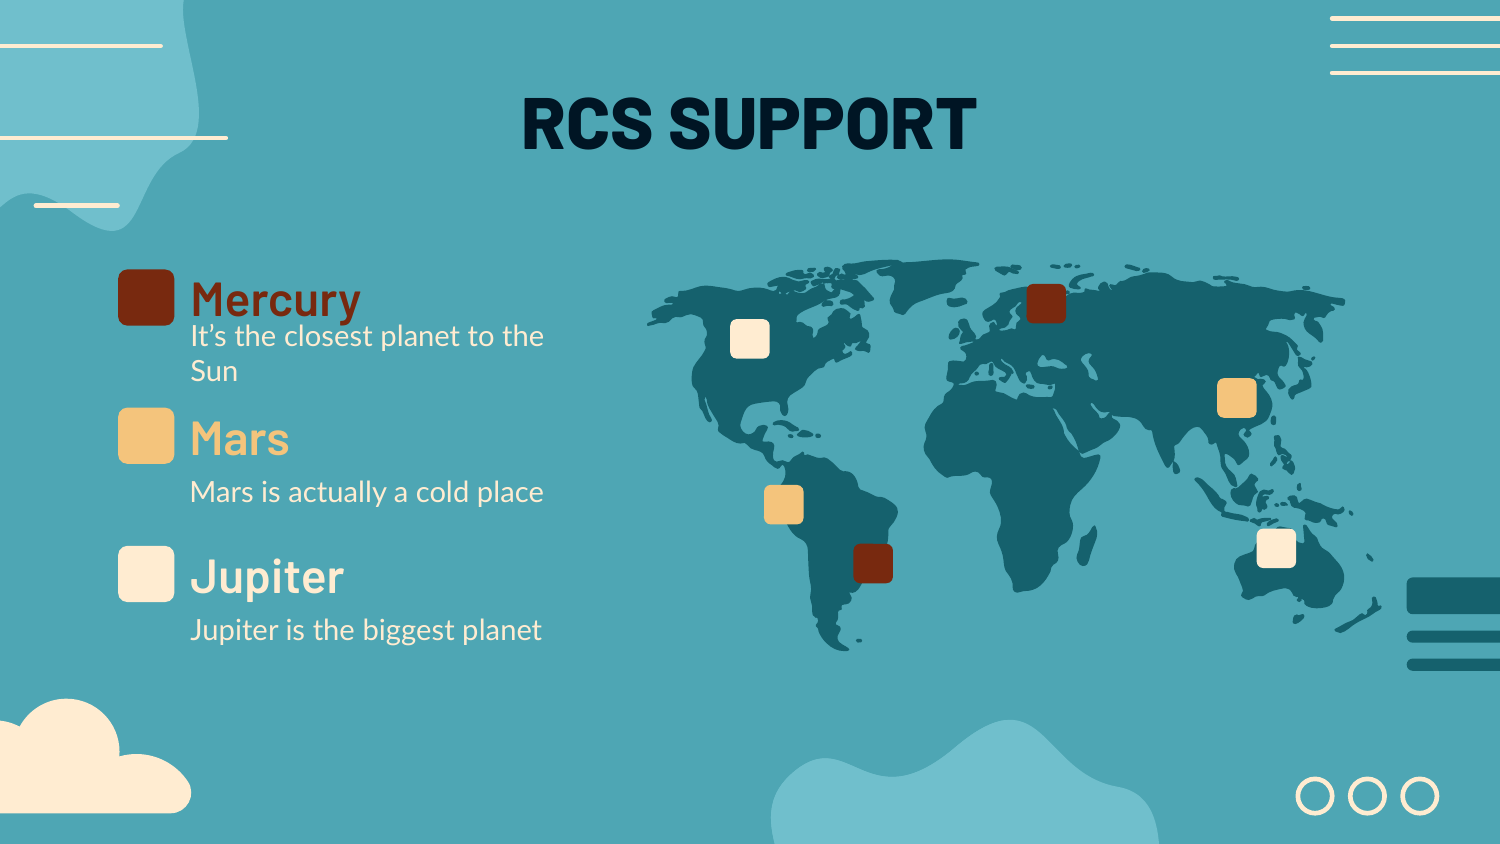

# RCS SUPPORT
Mercury

It’s the closest planet to the Sun

Mars

Mars is actually a cold place

Jupiter

Jupiter is the biggest planet